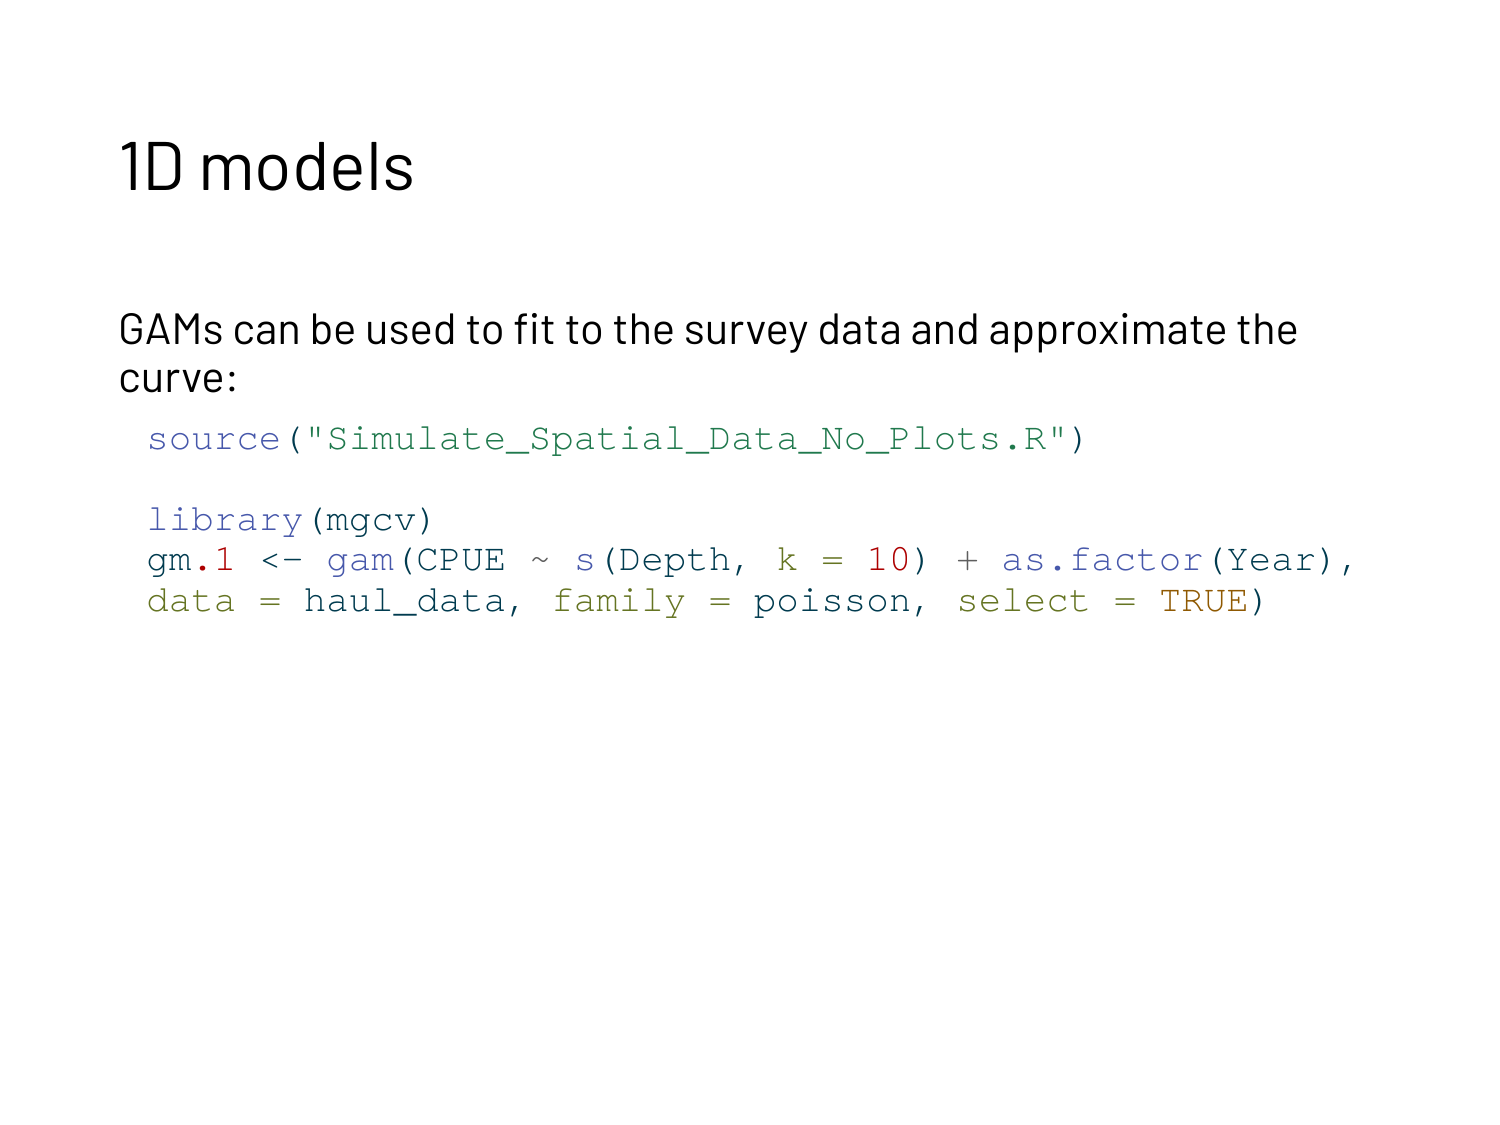

# 1D models
GAMs can be used to fit to the survey data and approximate the curve:
source("Simulate_Spatial_Data_No_Plots.R")
library(mgcv)
gm.1 <- gam(CPUE ~ s(Depth, k = 10) + as.factor(Year), data = haul_data, family = poisson, select = TRUE)